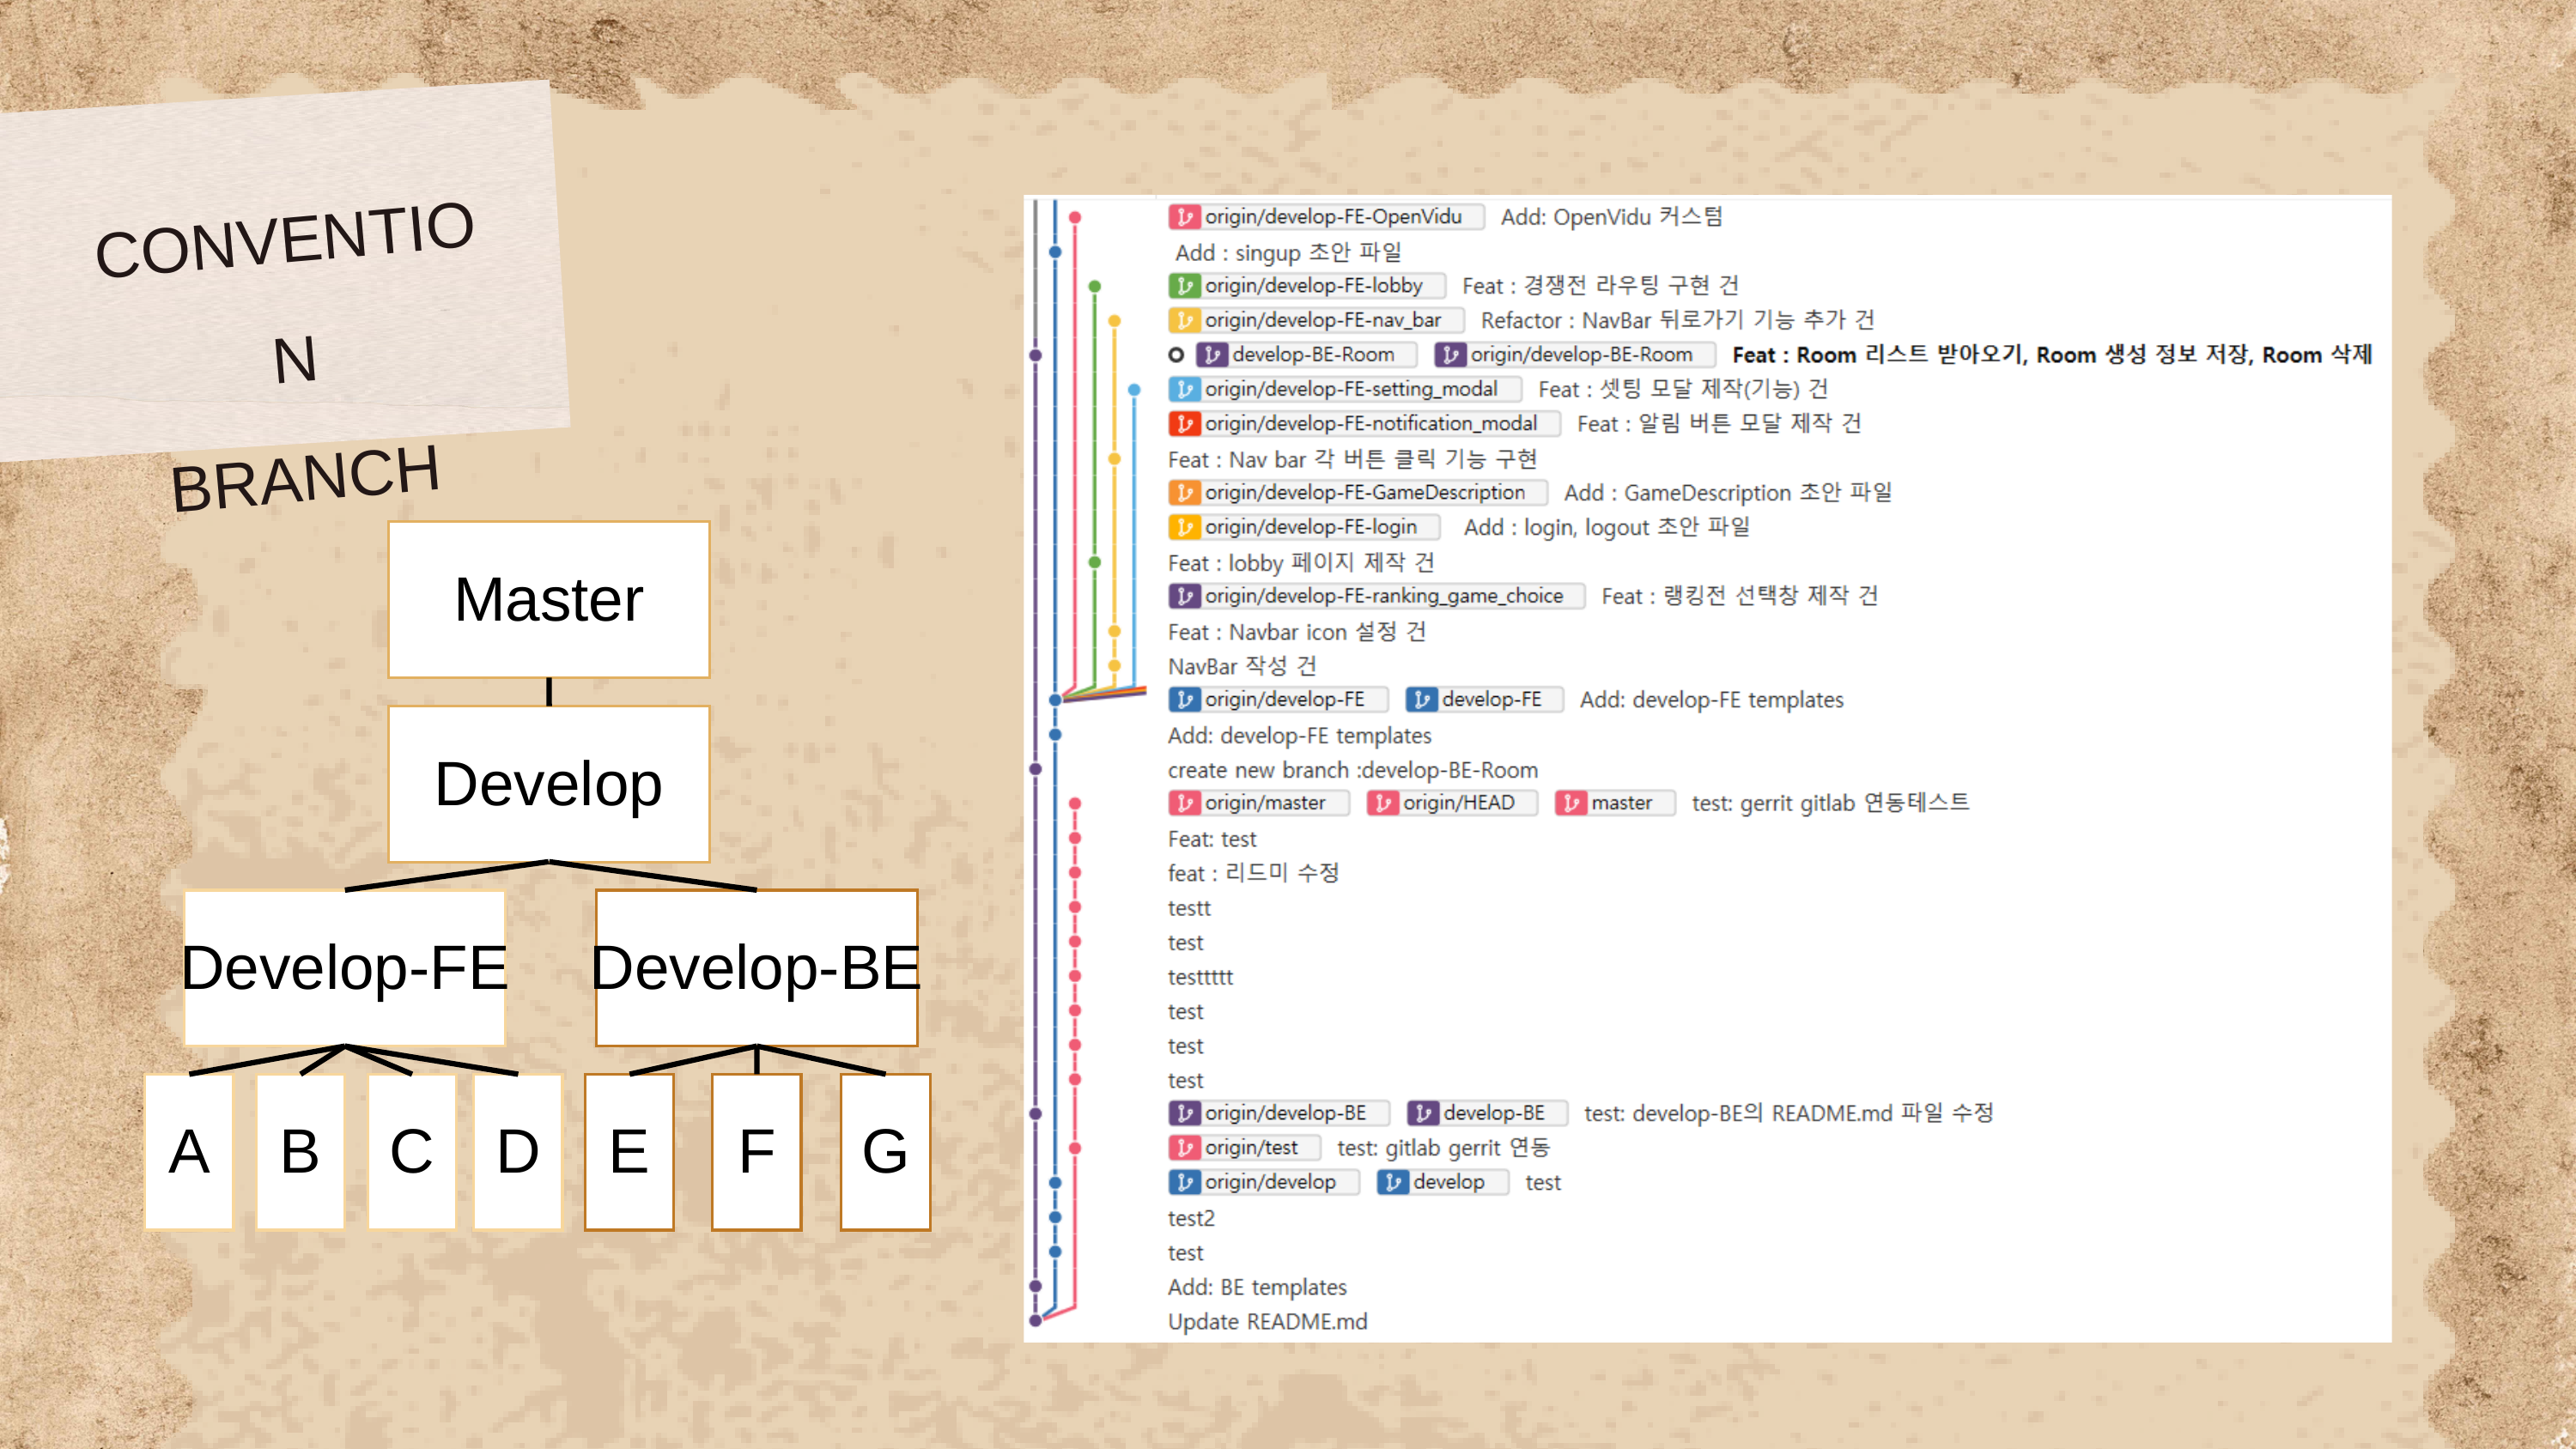

CONVENTION
BRANCH

Master

Develop

Develop-FE
Develop-BE

A
B
C
D
E
F
G